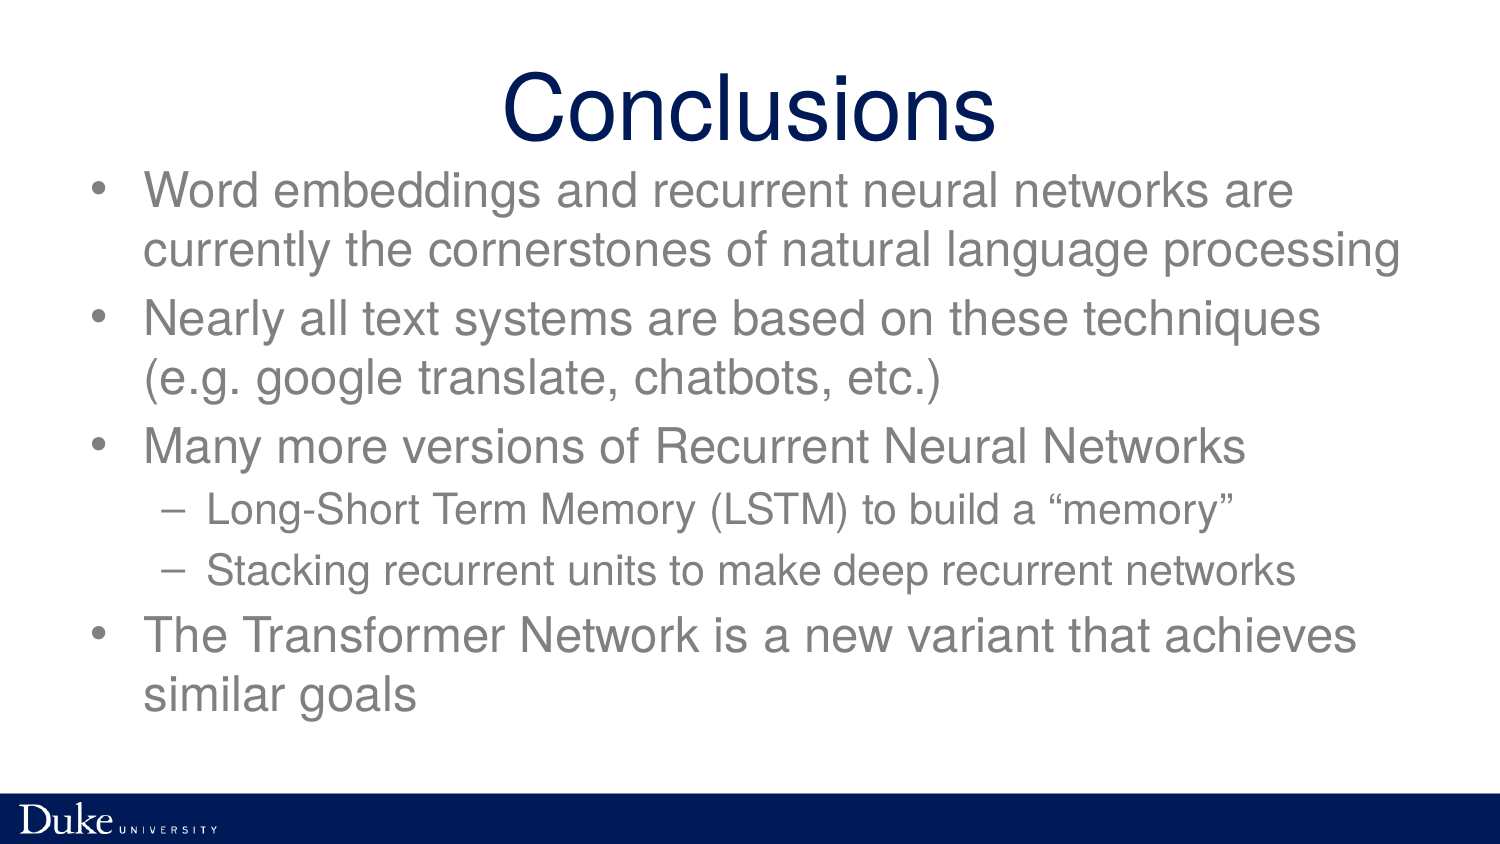

# Conclusions
Word embeddings and recurrent neural networks are currently the cornerstones of natural language processing
Nearly all text systems are based on these techniques (e.g. google translate, chatbots, etc.)
Many more versions of Recurrent Neural Networks
Long-Short Term Memory (LSTM) to build a “memory”
Stacking recurrent units to make deep recurrent networks
The Transformer Network is a new variant that achieves similar goals